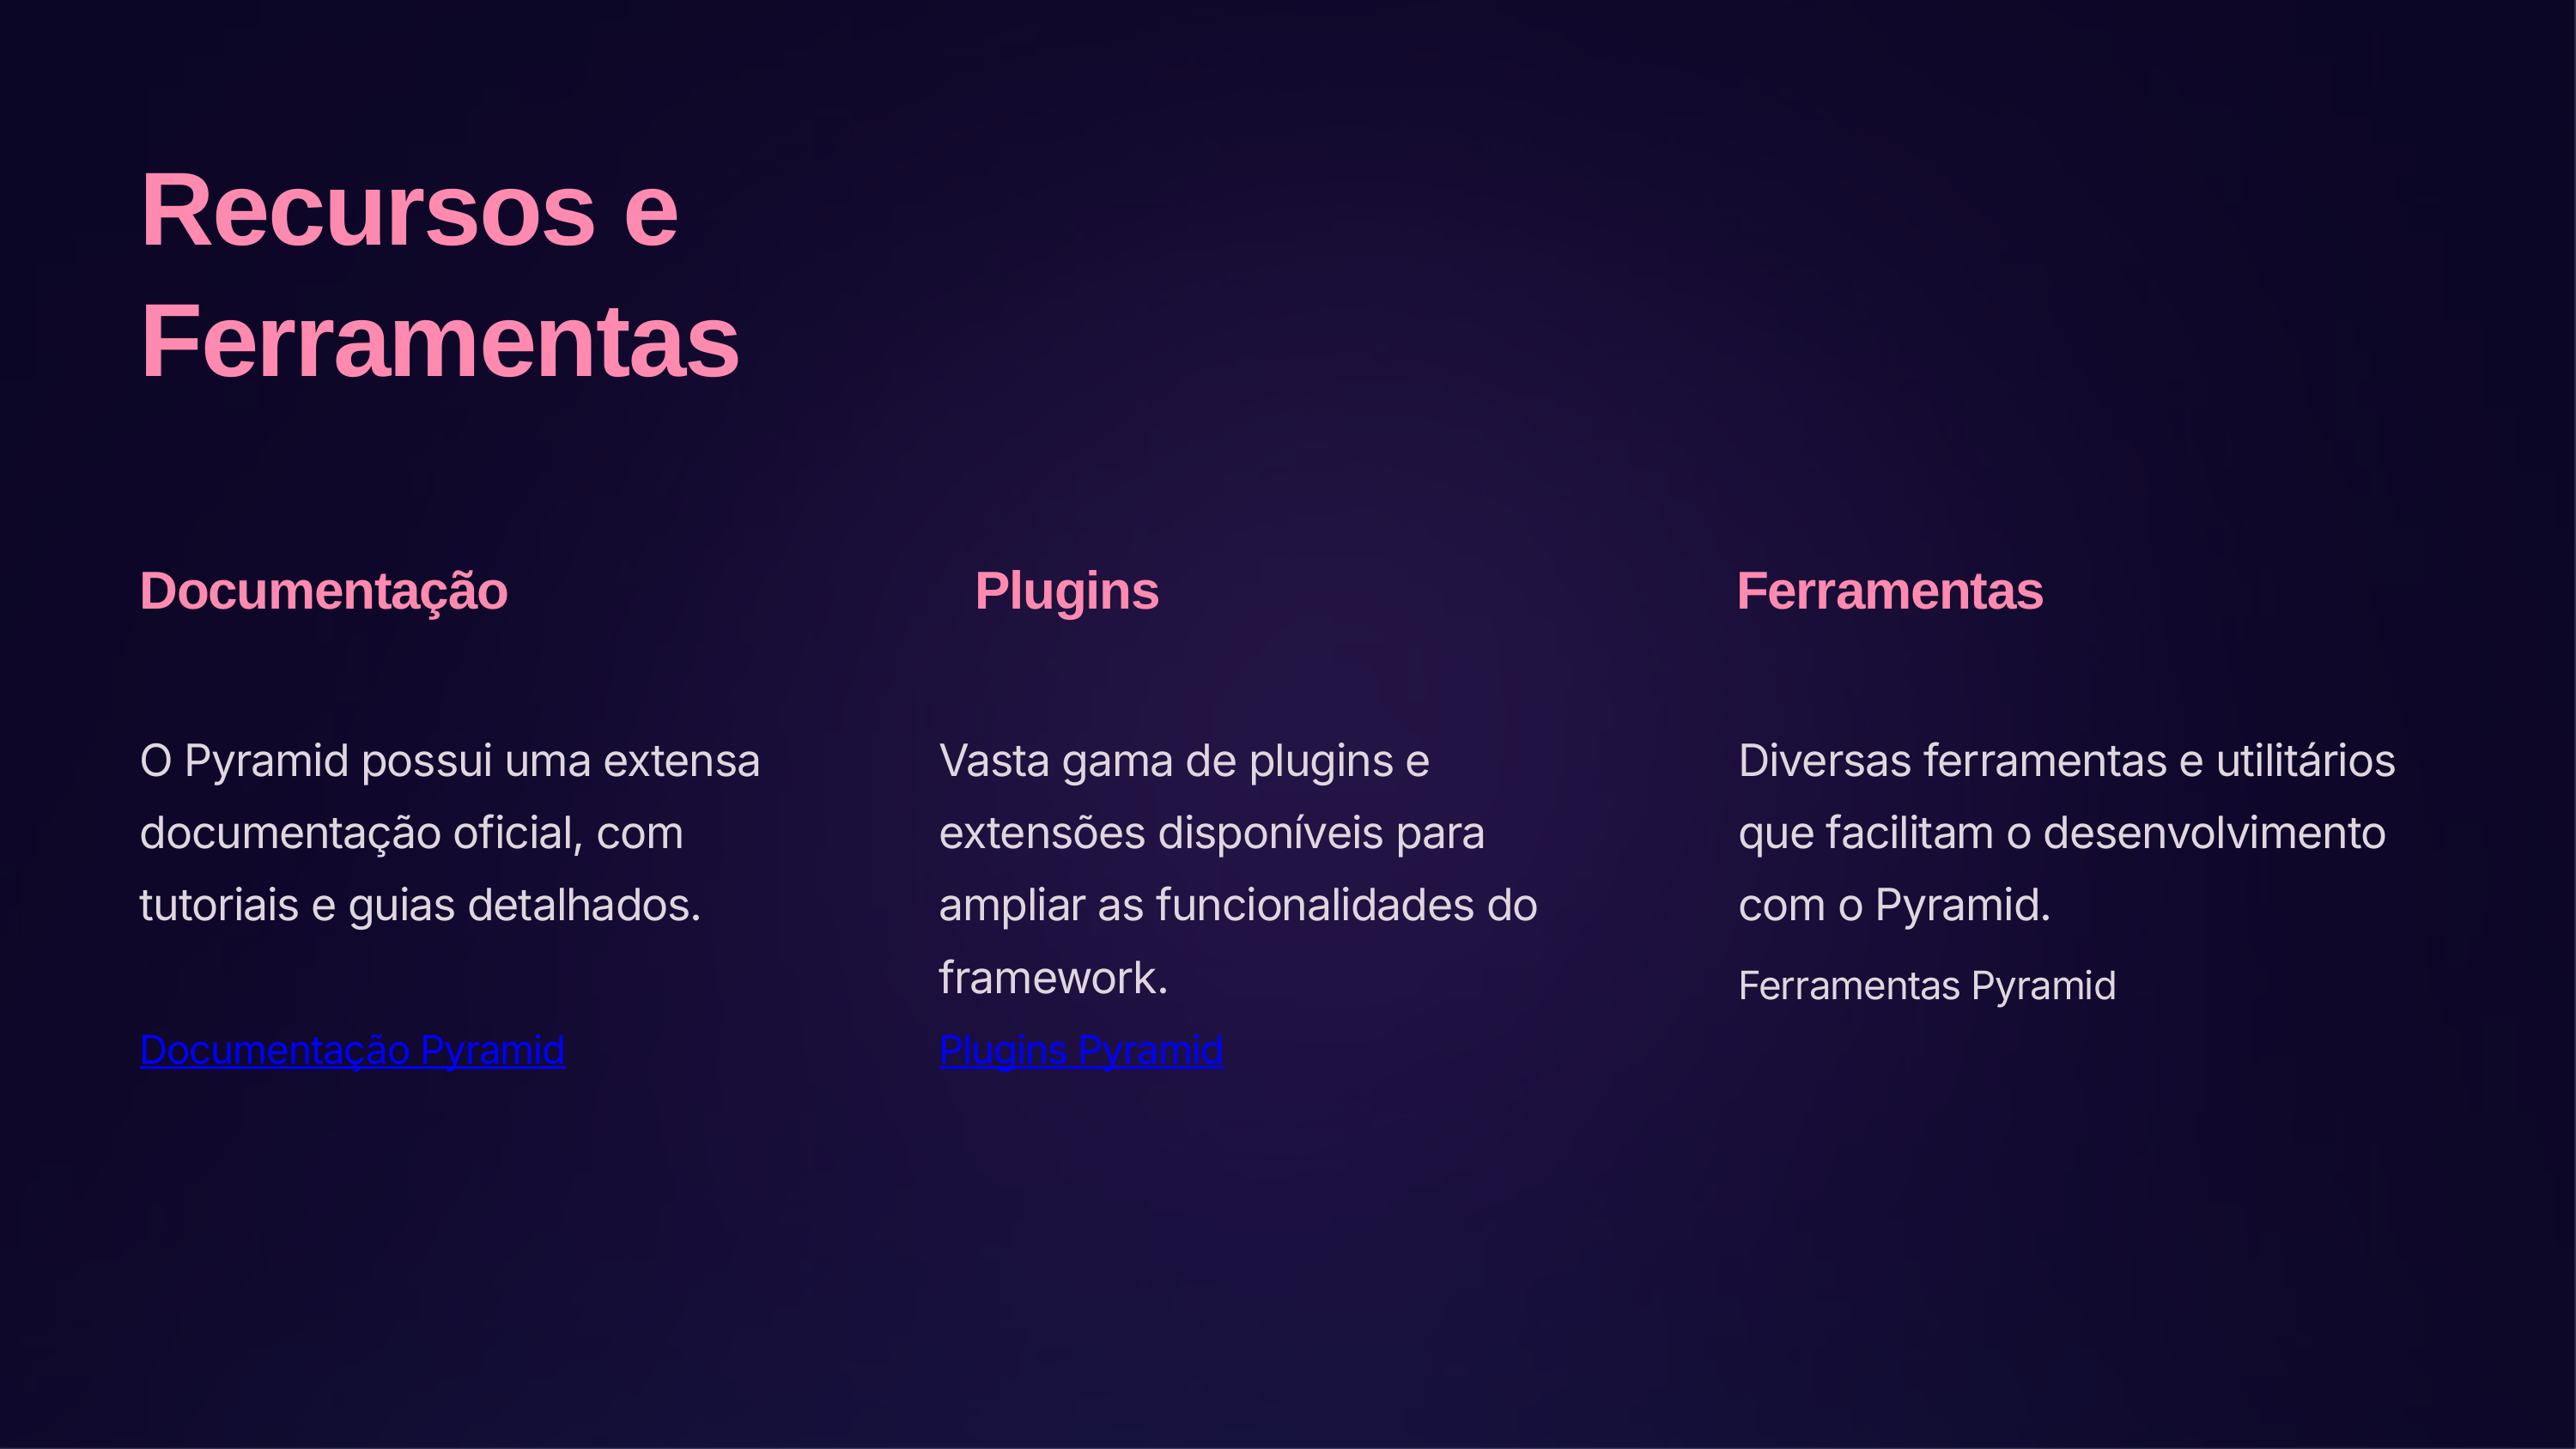

Recursos e Ferramentas
Documentação
Plugins
Ferramentas
O Pyramid possui uma extensa documentação oficial, com tutoriais e guias detalhados.
Vasta gama de plugins e extensões disponíveis para ampliar as funcionalidades do framework.
Diversas ferramentas e utilitários que facilitam o desenvolvimento com o Pyramid.
Ferramentas Pyramid
Documentação Pyramid
Plugins Pyramid